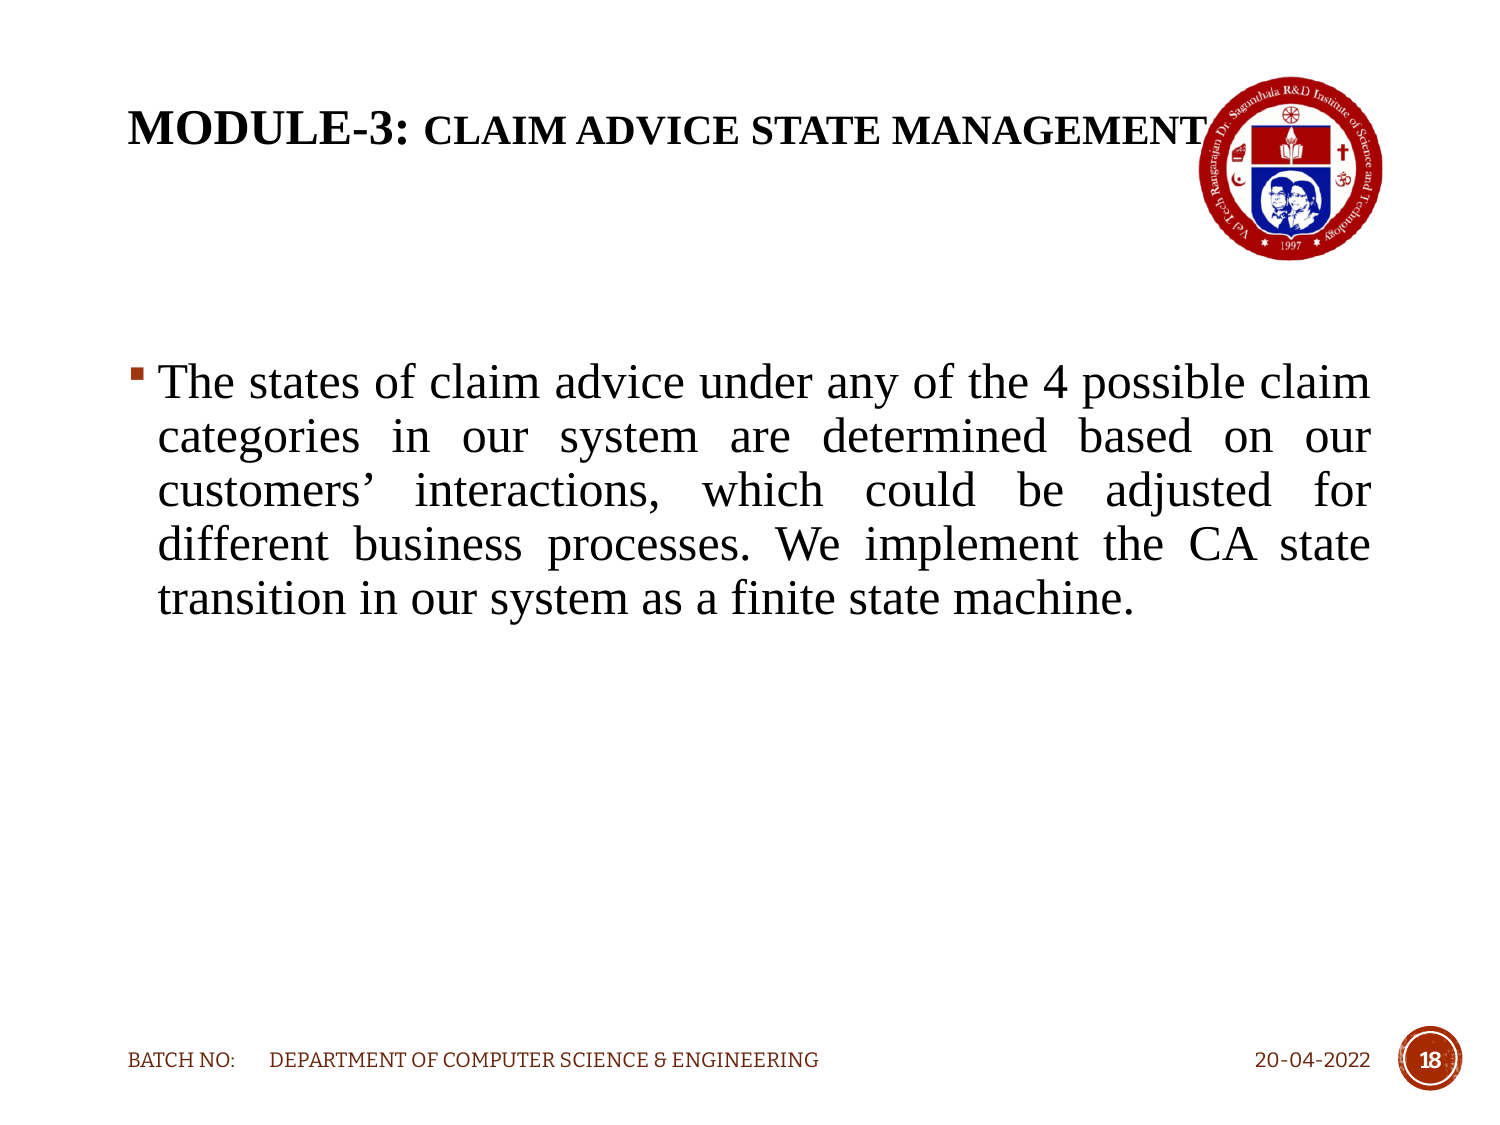

# MODULE-3: Claim Advice state management
The states of claim advice under any of the 4 possible claim categories in our system are determined based on our customers’ interactions, which could be adjusted for different business processes. We implement the CA state transition in our system as a finite state machine.
BATCH NO:        DEPARTMENT OF COMPUTER SCIENCE & ENGINEERING
20-04-2022
18